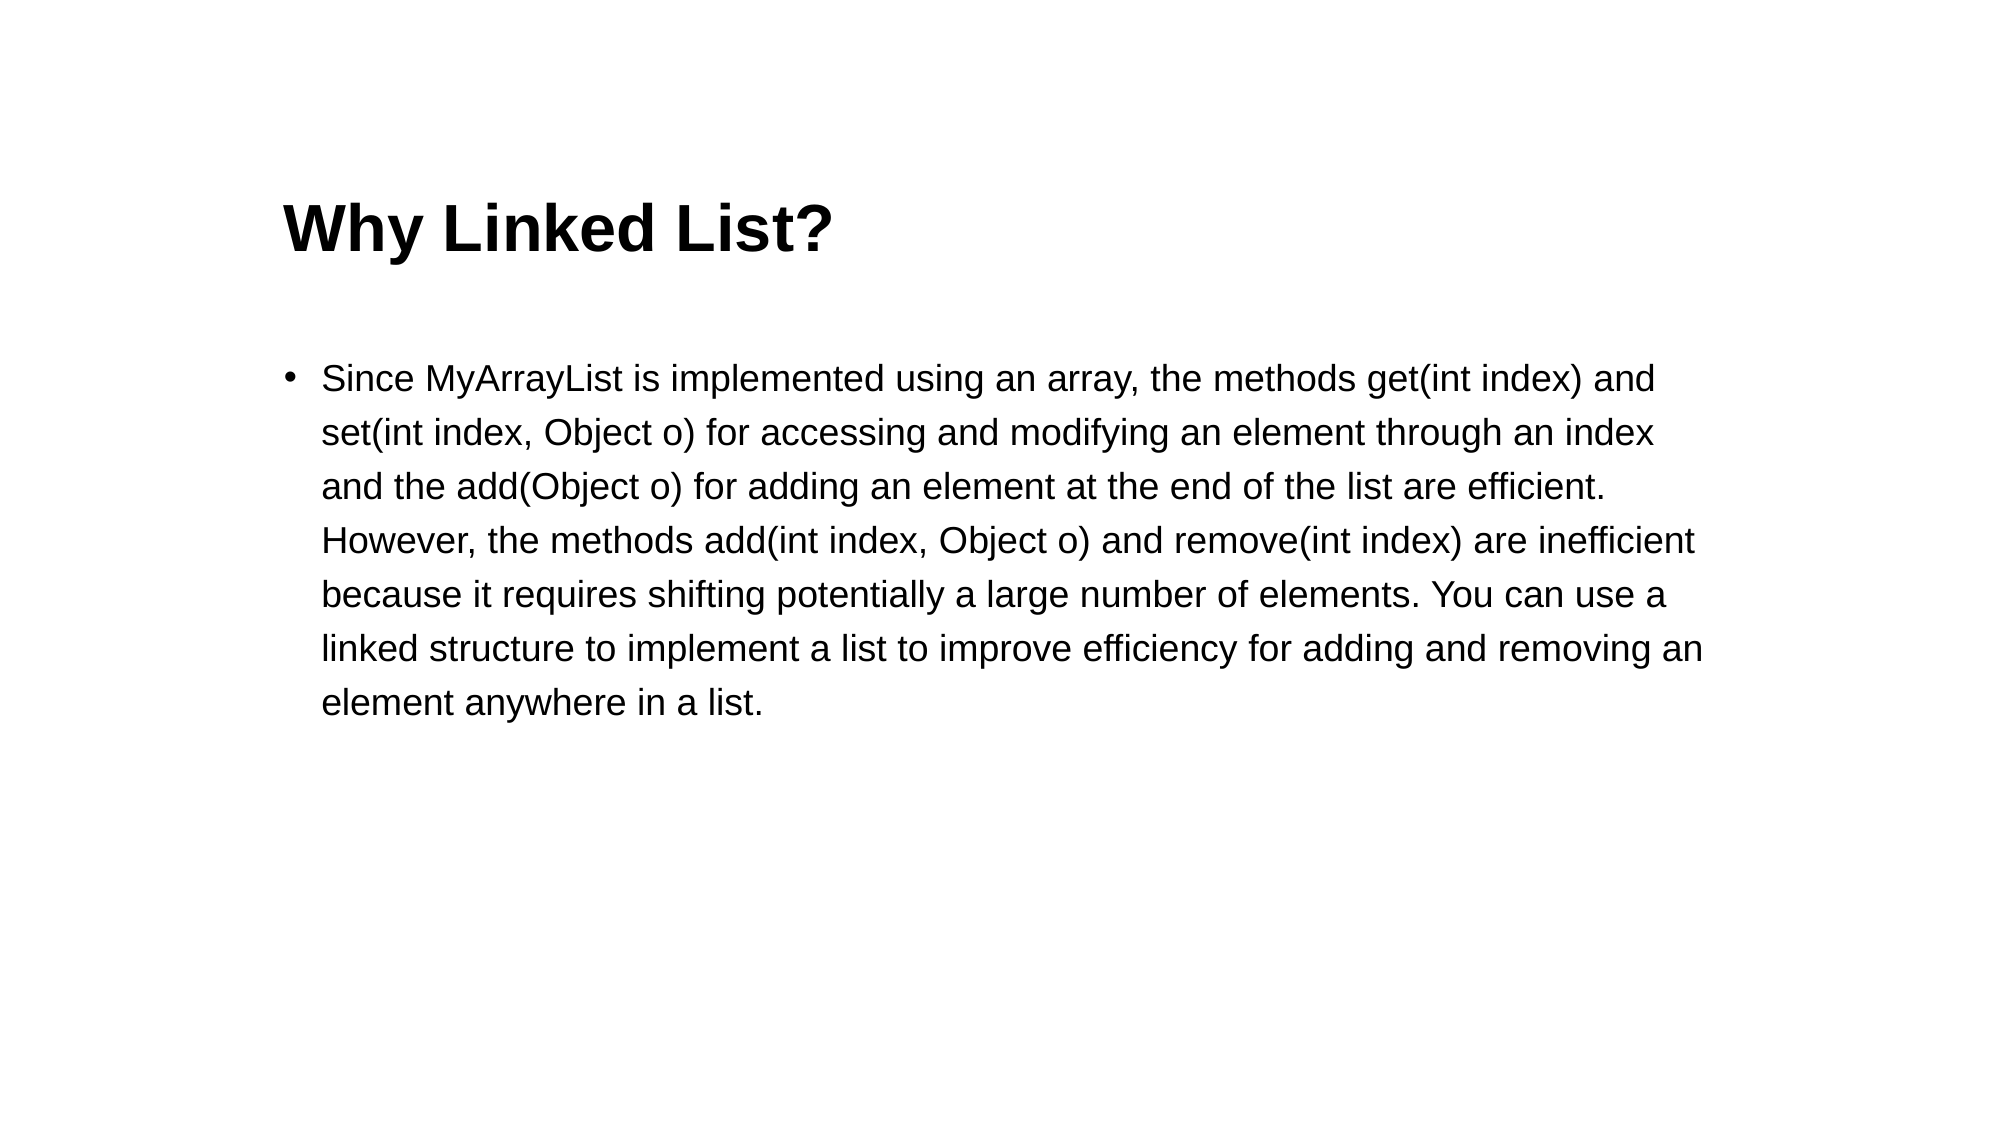

# Why Linked List?
Since MyArrayList is implemented using an array, the methods get(int index) and set(int index, Object o) for accessing and modifying an element through an index and the add(Object o) for adding an element at the end of the list are efficient. However, the methods add(int index, Object o) and remove(int index) are inefficient because it requires shifting potentially a large number of elements. You can use a linked structure to implement a list to improve efficiency for adding and removing an element anywhere in a list.